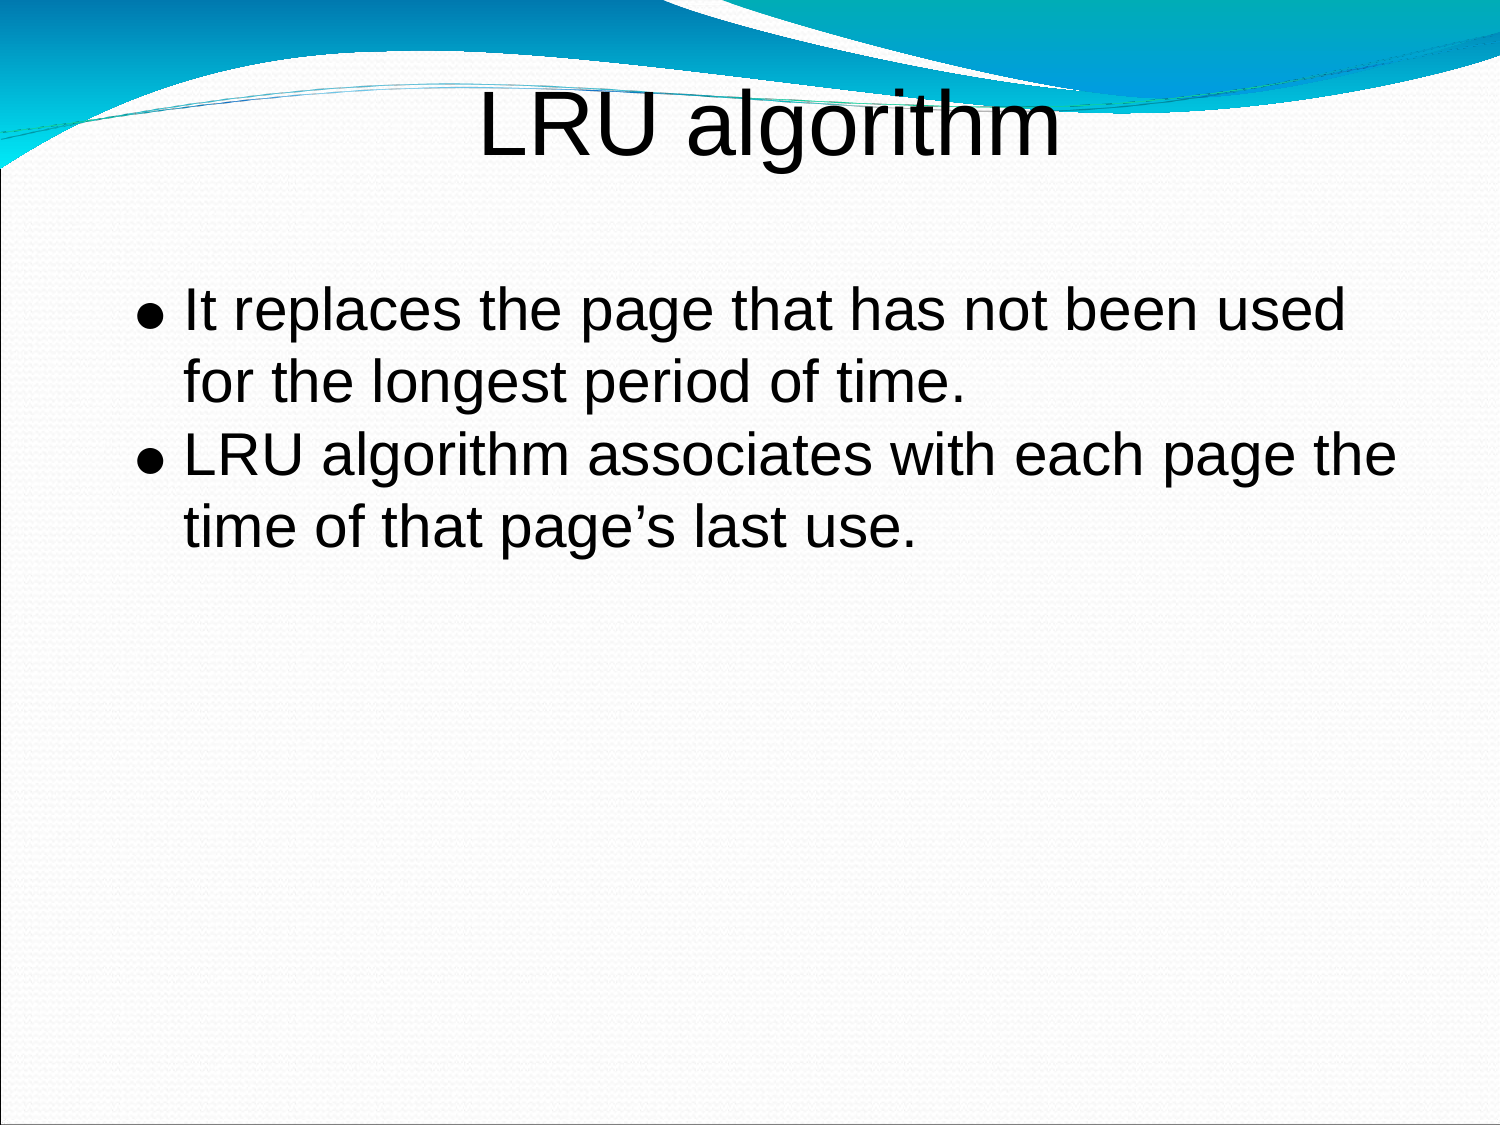

LRU algorithm
It replaces the page that has not been used for the longest period of time.
LRU algorithm associates with each page the time of that page’s last use.